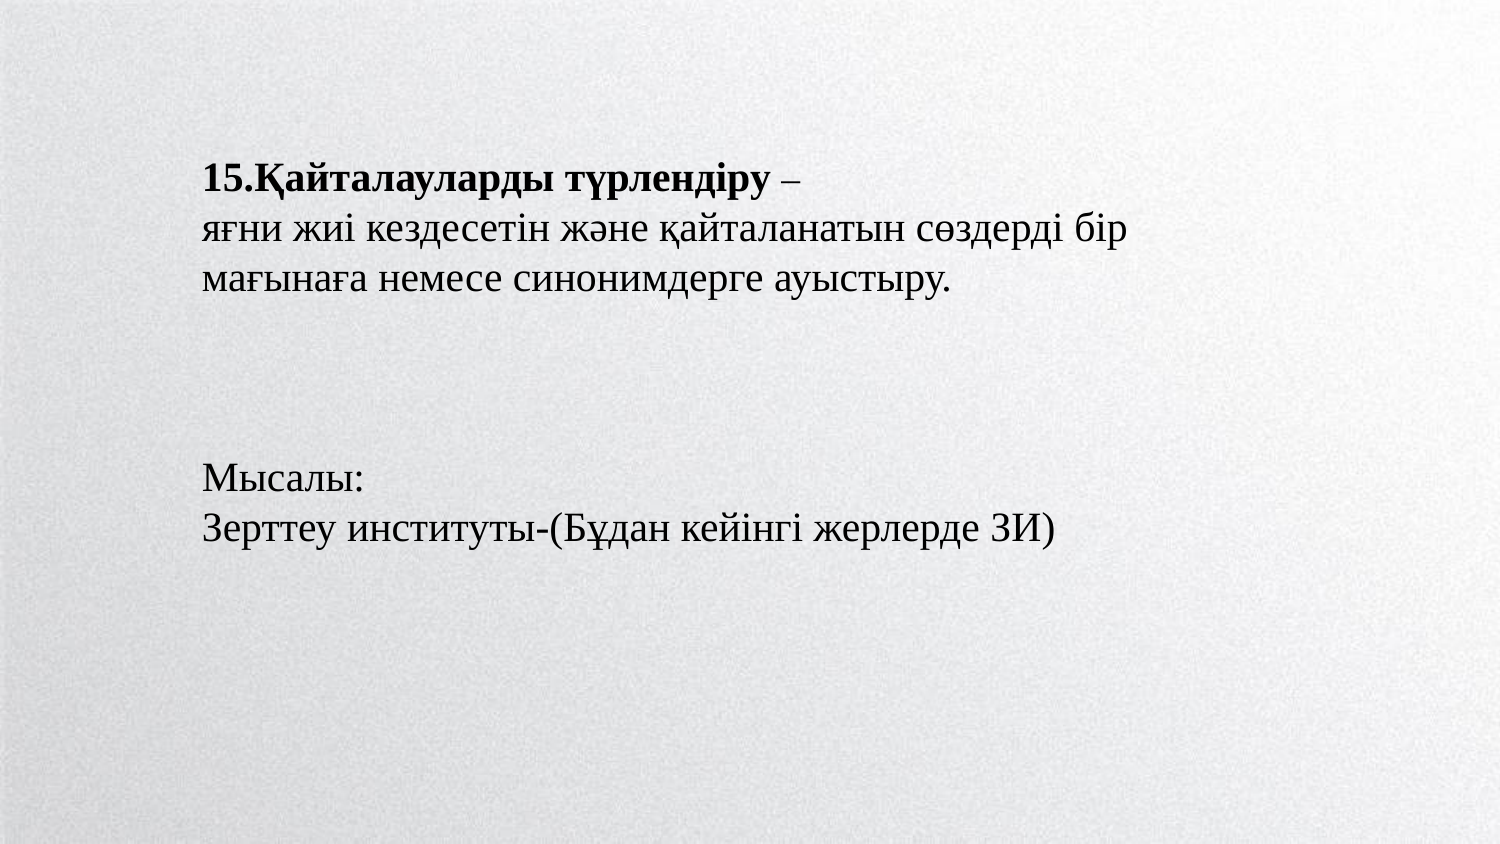

15.Қайталауларды түрлендіру –
яғни жиі кездесетін және қайталанатын сөздерді бір мағынаға немесе синонимдерге ауыстыру.

Мысалы:
Зерттеу институты-(Бұдан кейінгі жерлерде ЗИ)